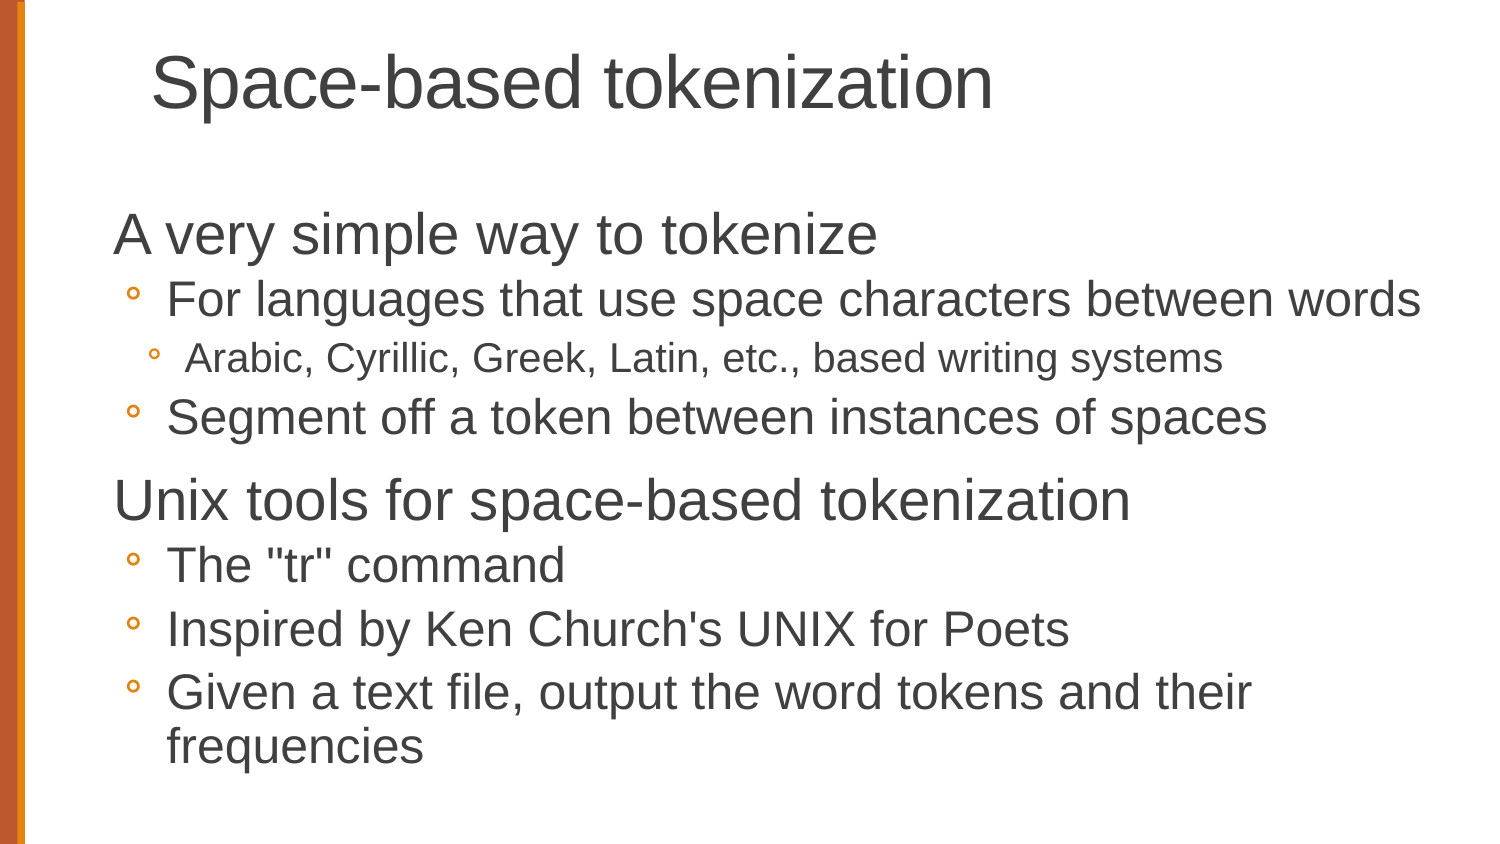

# Space-based tokenization
A very simple way to tokenize
For languages that use space characters between words
Arabic, Cyrillic, Greek, Latin, etc., based writing systems
Segment off a token between instances of spaces
Unix tools for space-based tokenization
The "tr" command
Inspired by Ken Church's UNIX for Poets
Given a text file, output the word tokens and their frequencies